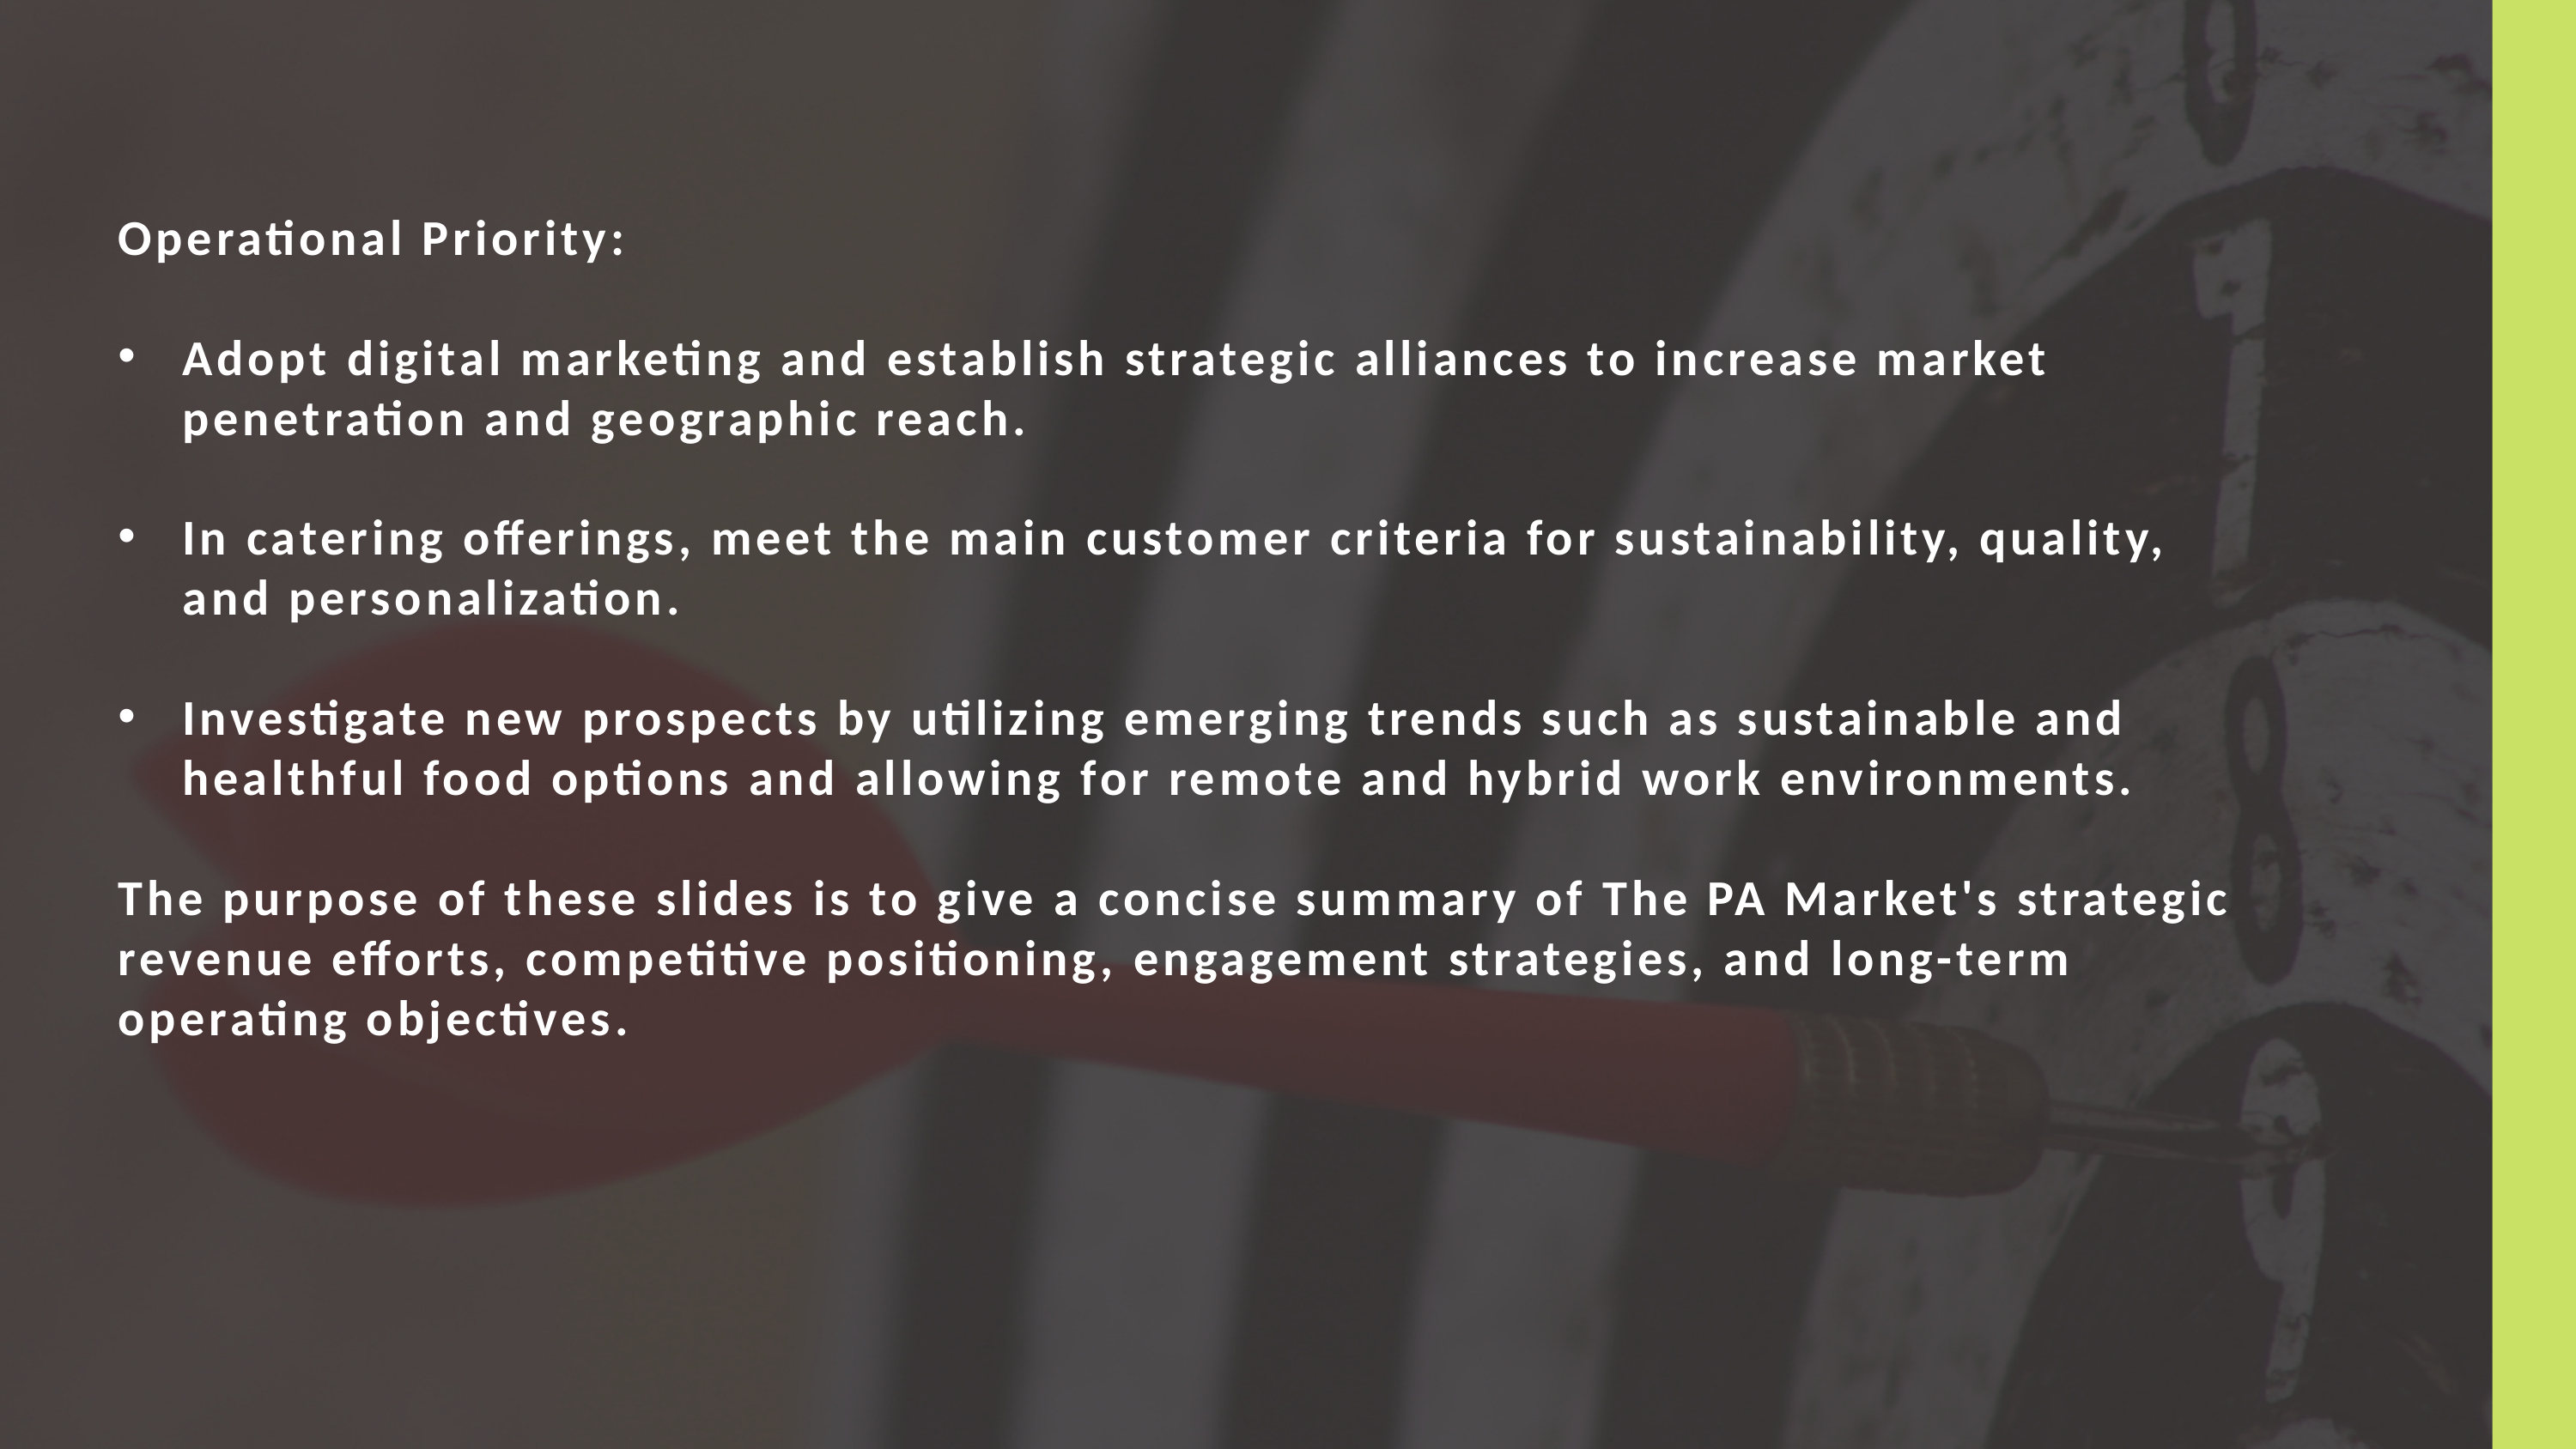

Operational Priority:

Adopt digital marketing and establish strategic alliances to increase market penetration and geographic reach.
In catering offerings, meet the main customer criteria for sustainability, quality, and personalization.
Investigate new prospects by utilizing emerging trends such as sustainable and healthful food options and allowing for remote and hybrid work environments.
The purpose of these slides is to give a concise summary of The PA Market's strategic revenue efforts, competitive positioning, engagement strategies, and long-term operating objectives.